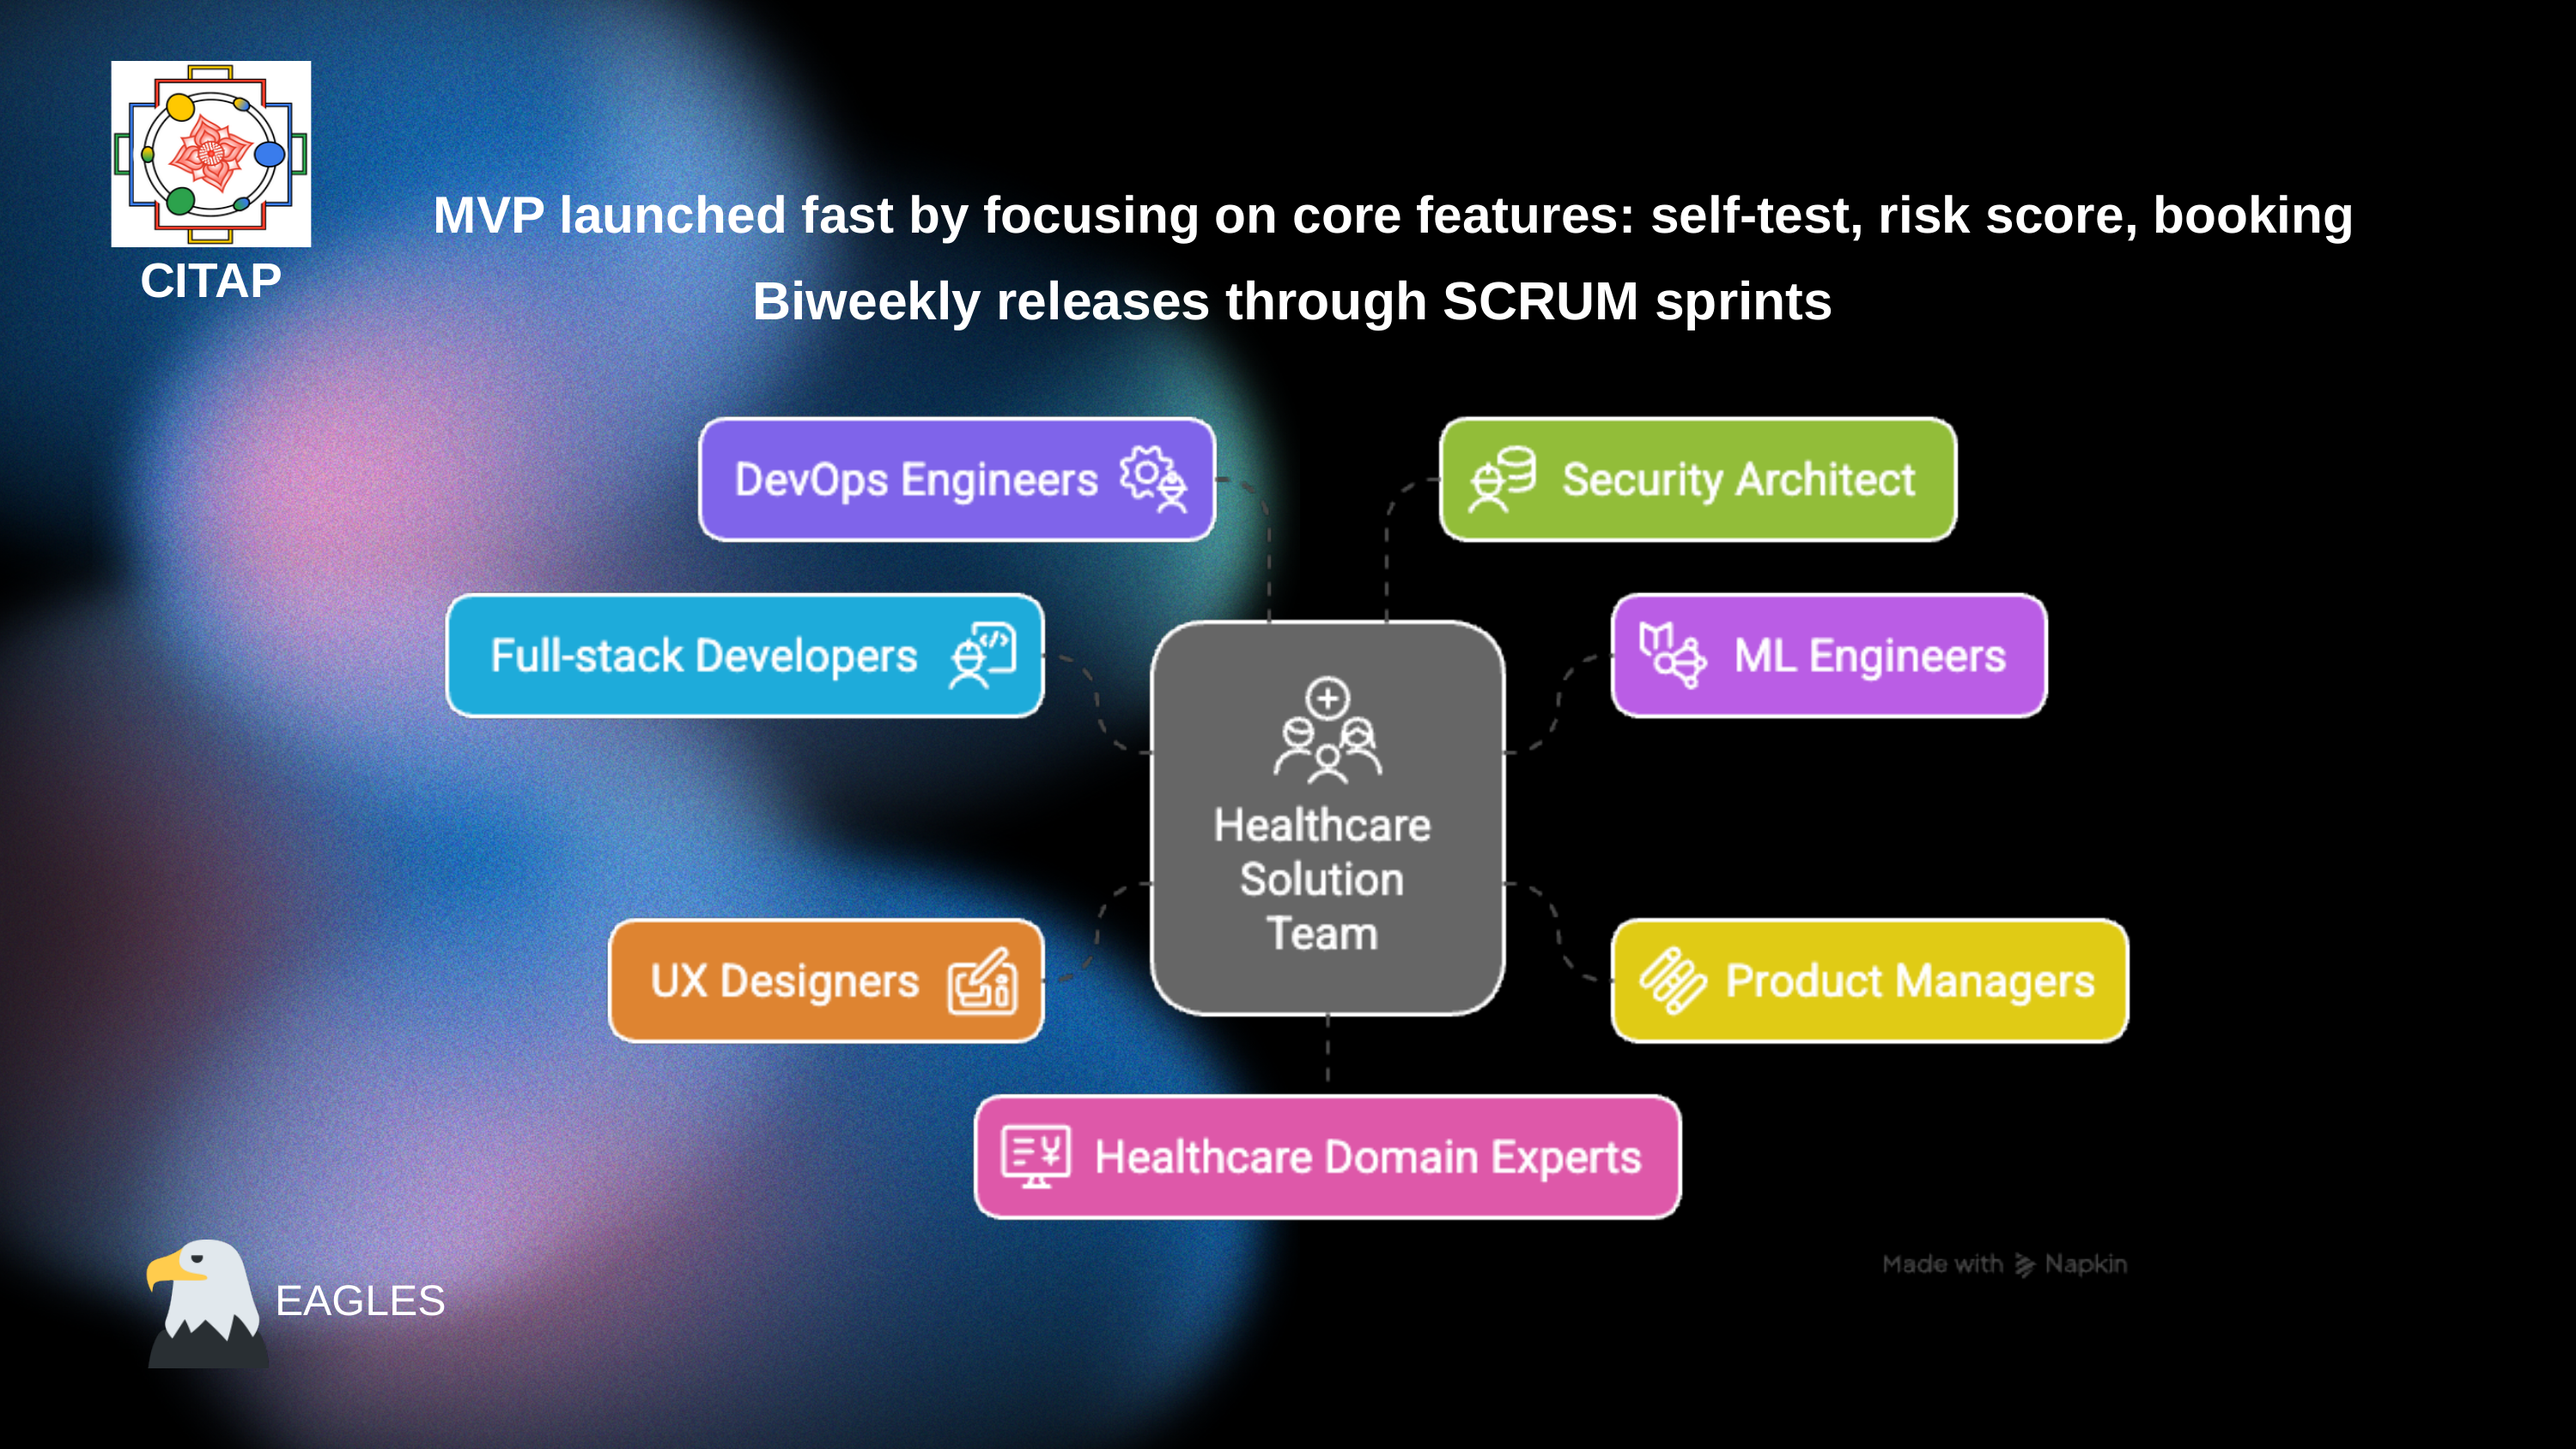

CITAP

MVP launched fast by focusing on core features: self-test, risk score, booking

Biweekly releases through SCRUM sprints

EAGLES